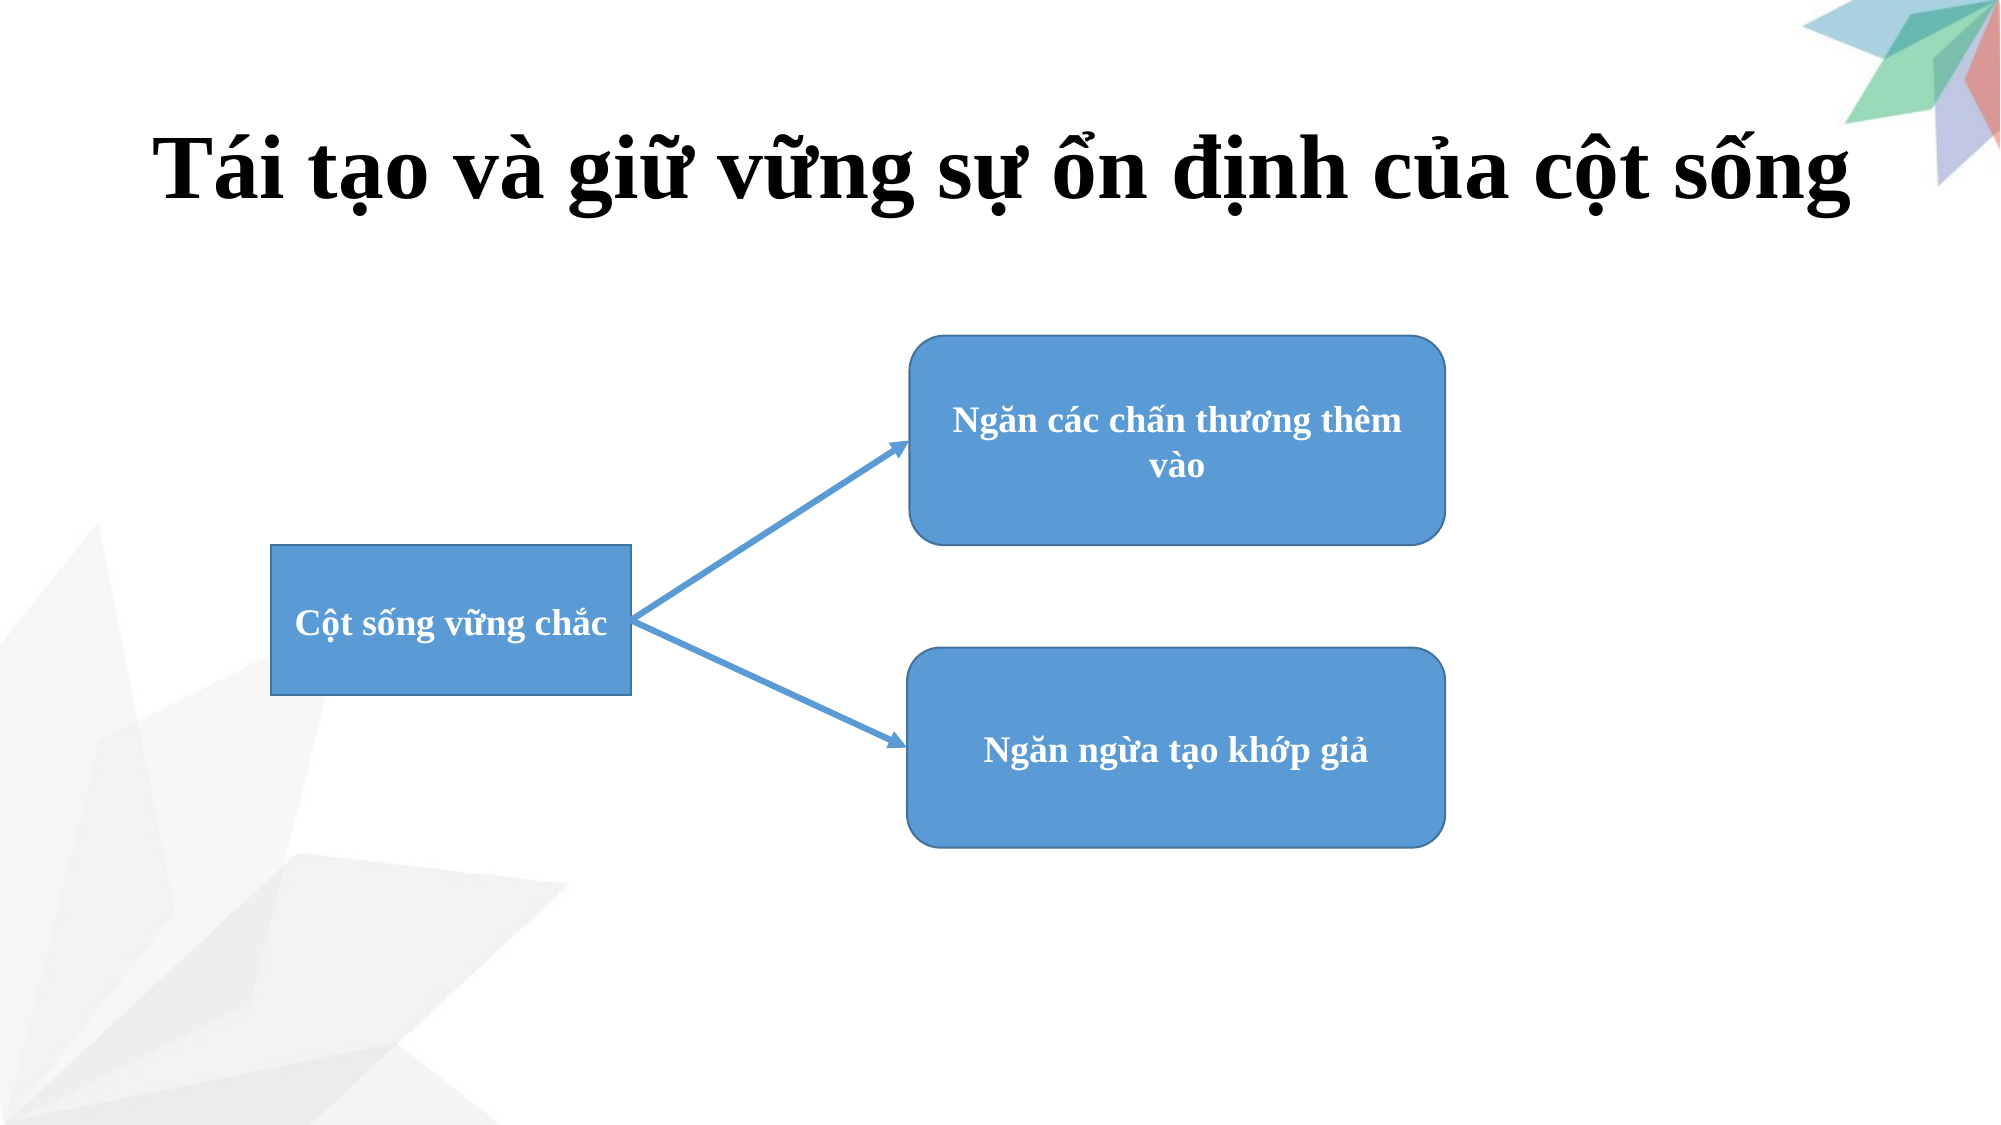

# Tái tạo và giữ vững sự ổn định của cột sống
Ngăn các chấn thương thêm vào
Cột sống vững chắc
Ngăn ngừa tạo khớp giả